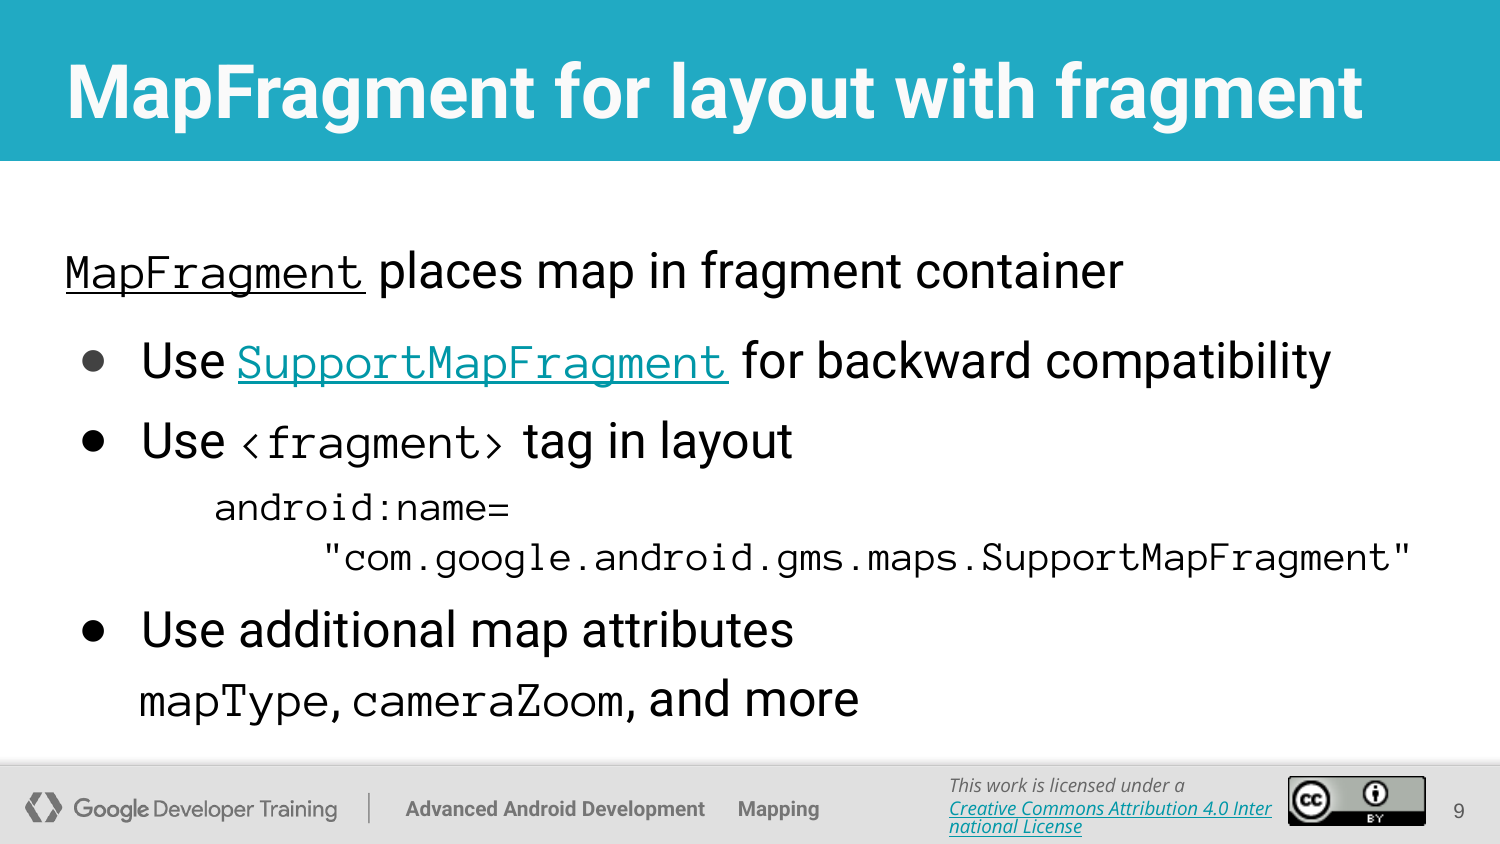

# MapFragment for layout with fragment
MapFragment places map in fragment container
Use SupportMapFragment for backward compatibility
Use <fragment> tag in layout
android:name=
        "com.google.android.gms.maps.SupportMapFragment"
Use additional map attributes
mapType, cameraZoom, and more

9